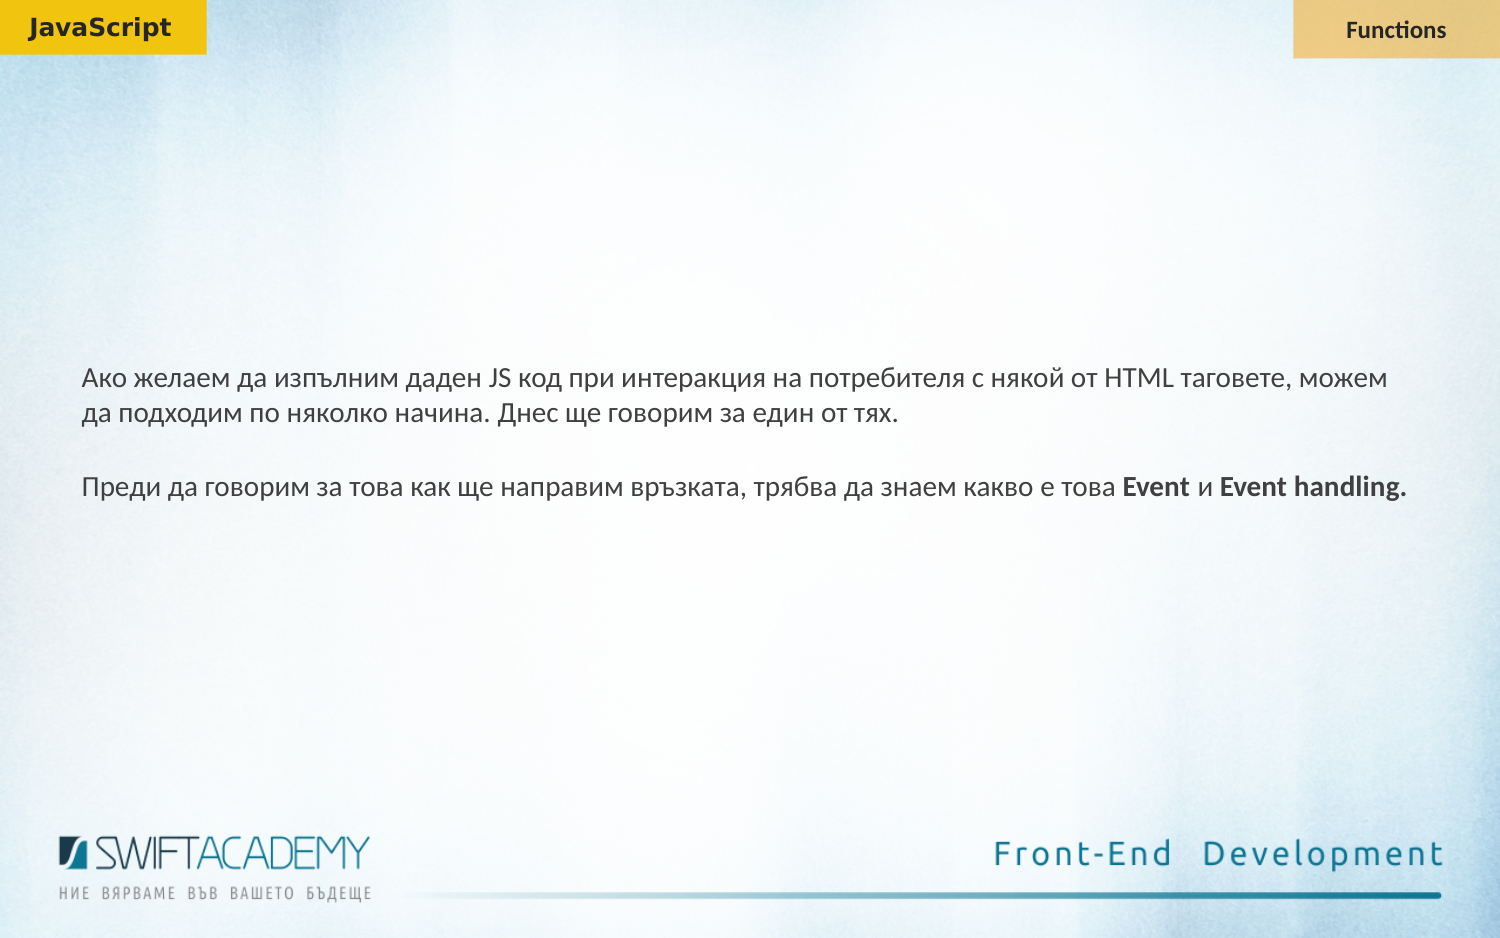

JavaScript
Functions
Ако желаем да изпълним даден JS код при интеракция на потребителя с някой от HTML таговете, можем да подходим по няколко начина. Днес ще говорим за един от тях.

Преди да говорим за това как ще направим връзката, трябва да знаем какво e това Event и Event handling.